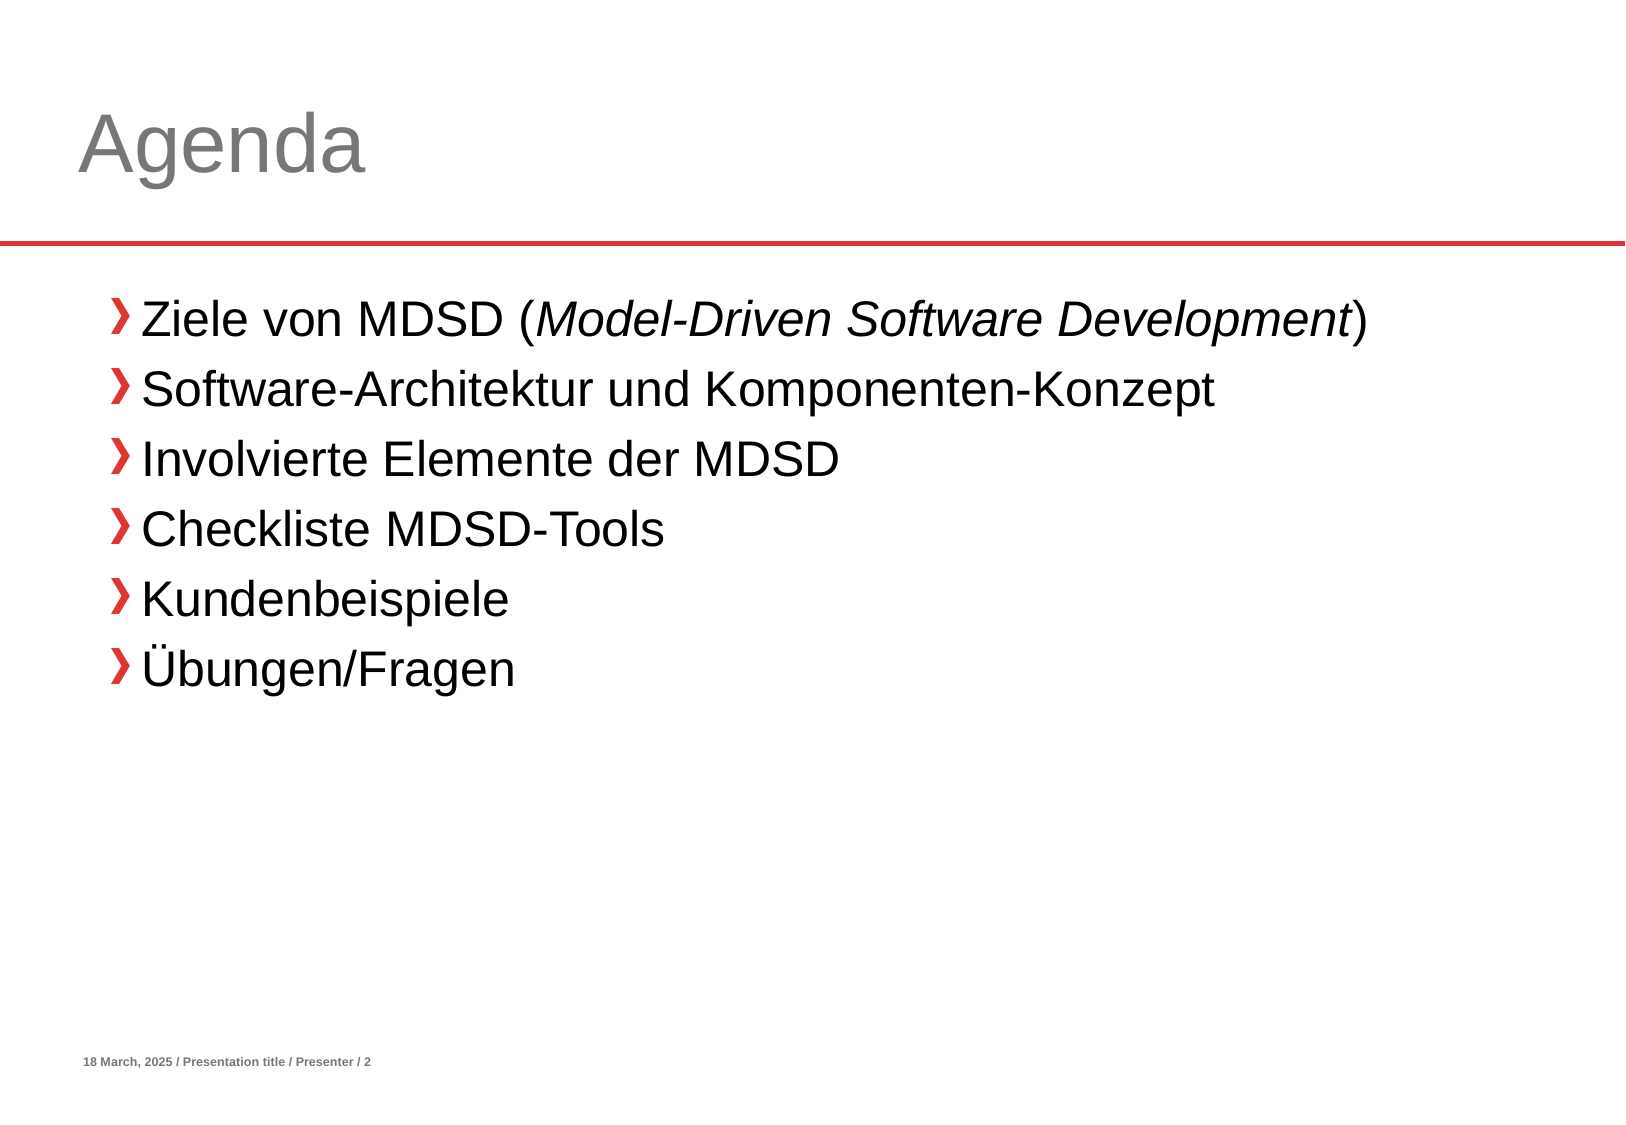

# Agenda
Ziele von MDSD (Model-Driven Software Development)
Software-Architektur und Komponenten-Konzept
Involvierte Elemente der MDSD
Checkliste MDSD-Tools
Kundenbeispiele
Übungen/Fragen